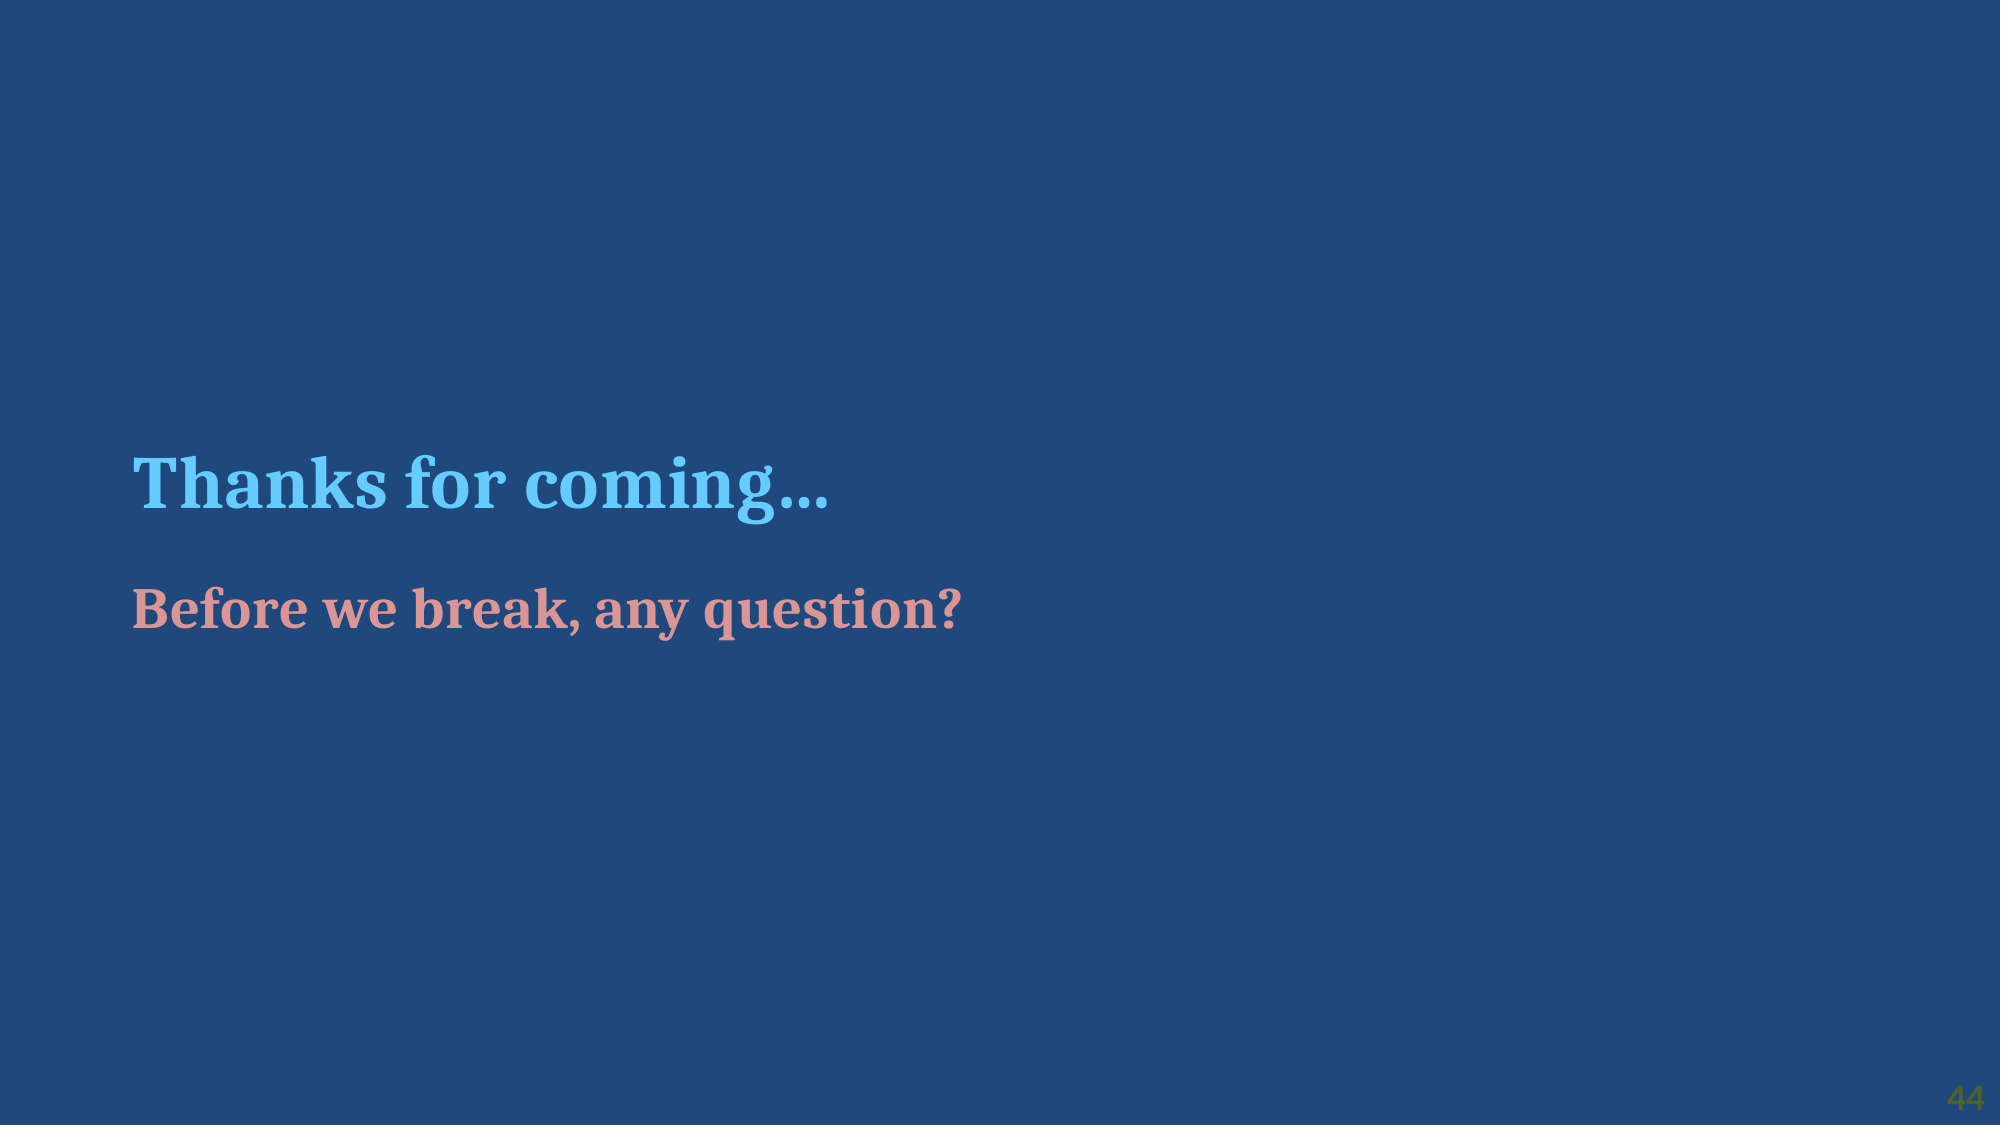

# Thanks for coming…
Before we break, any question?
44